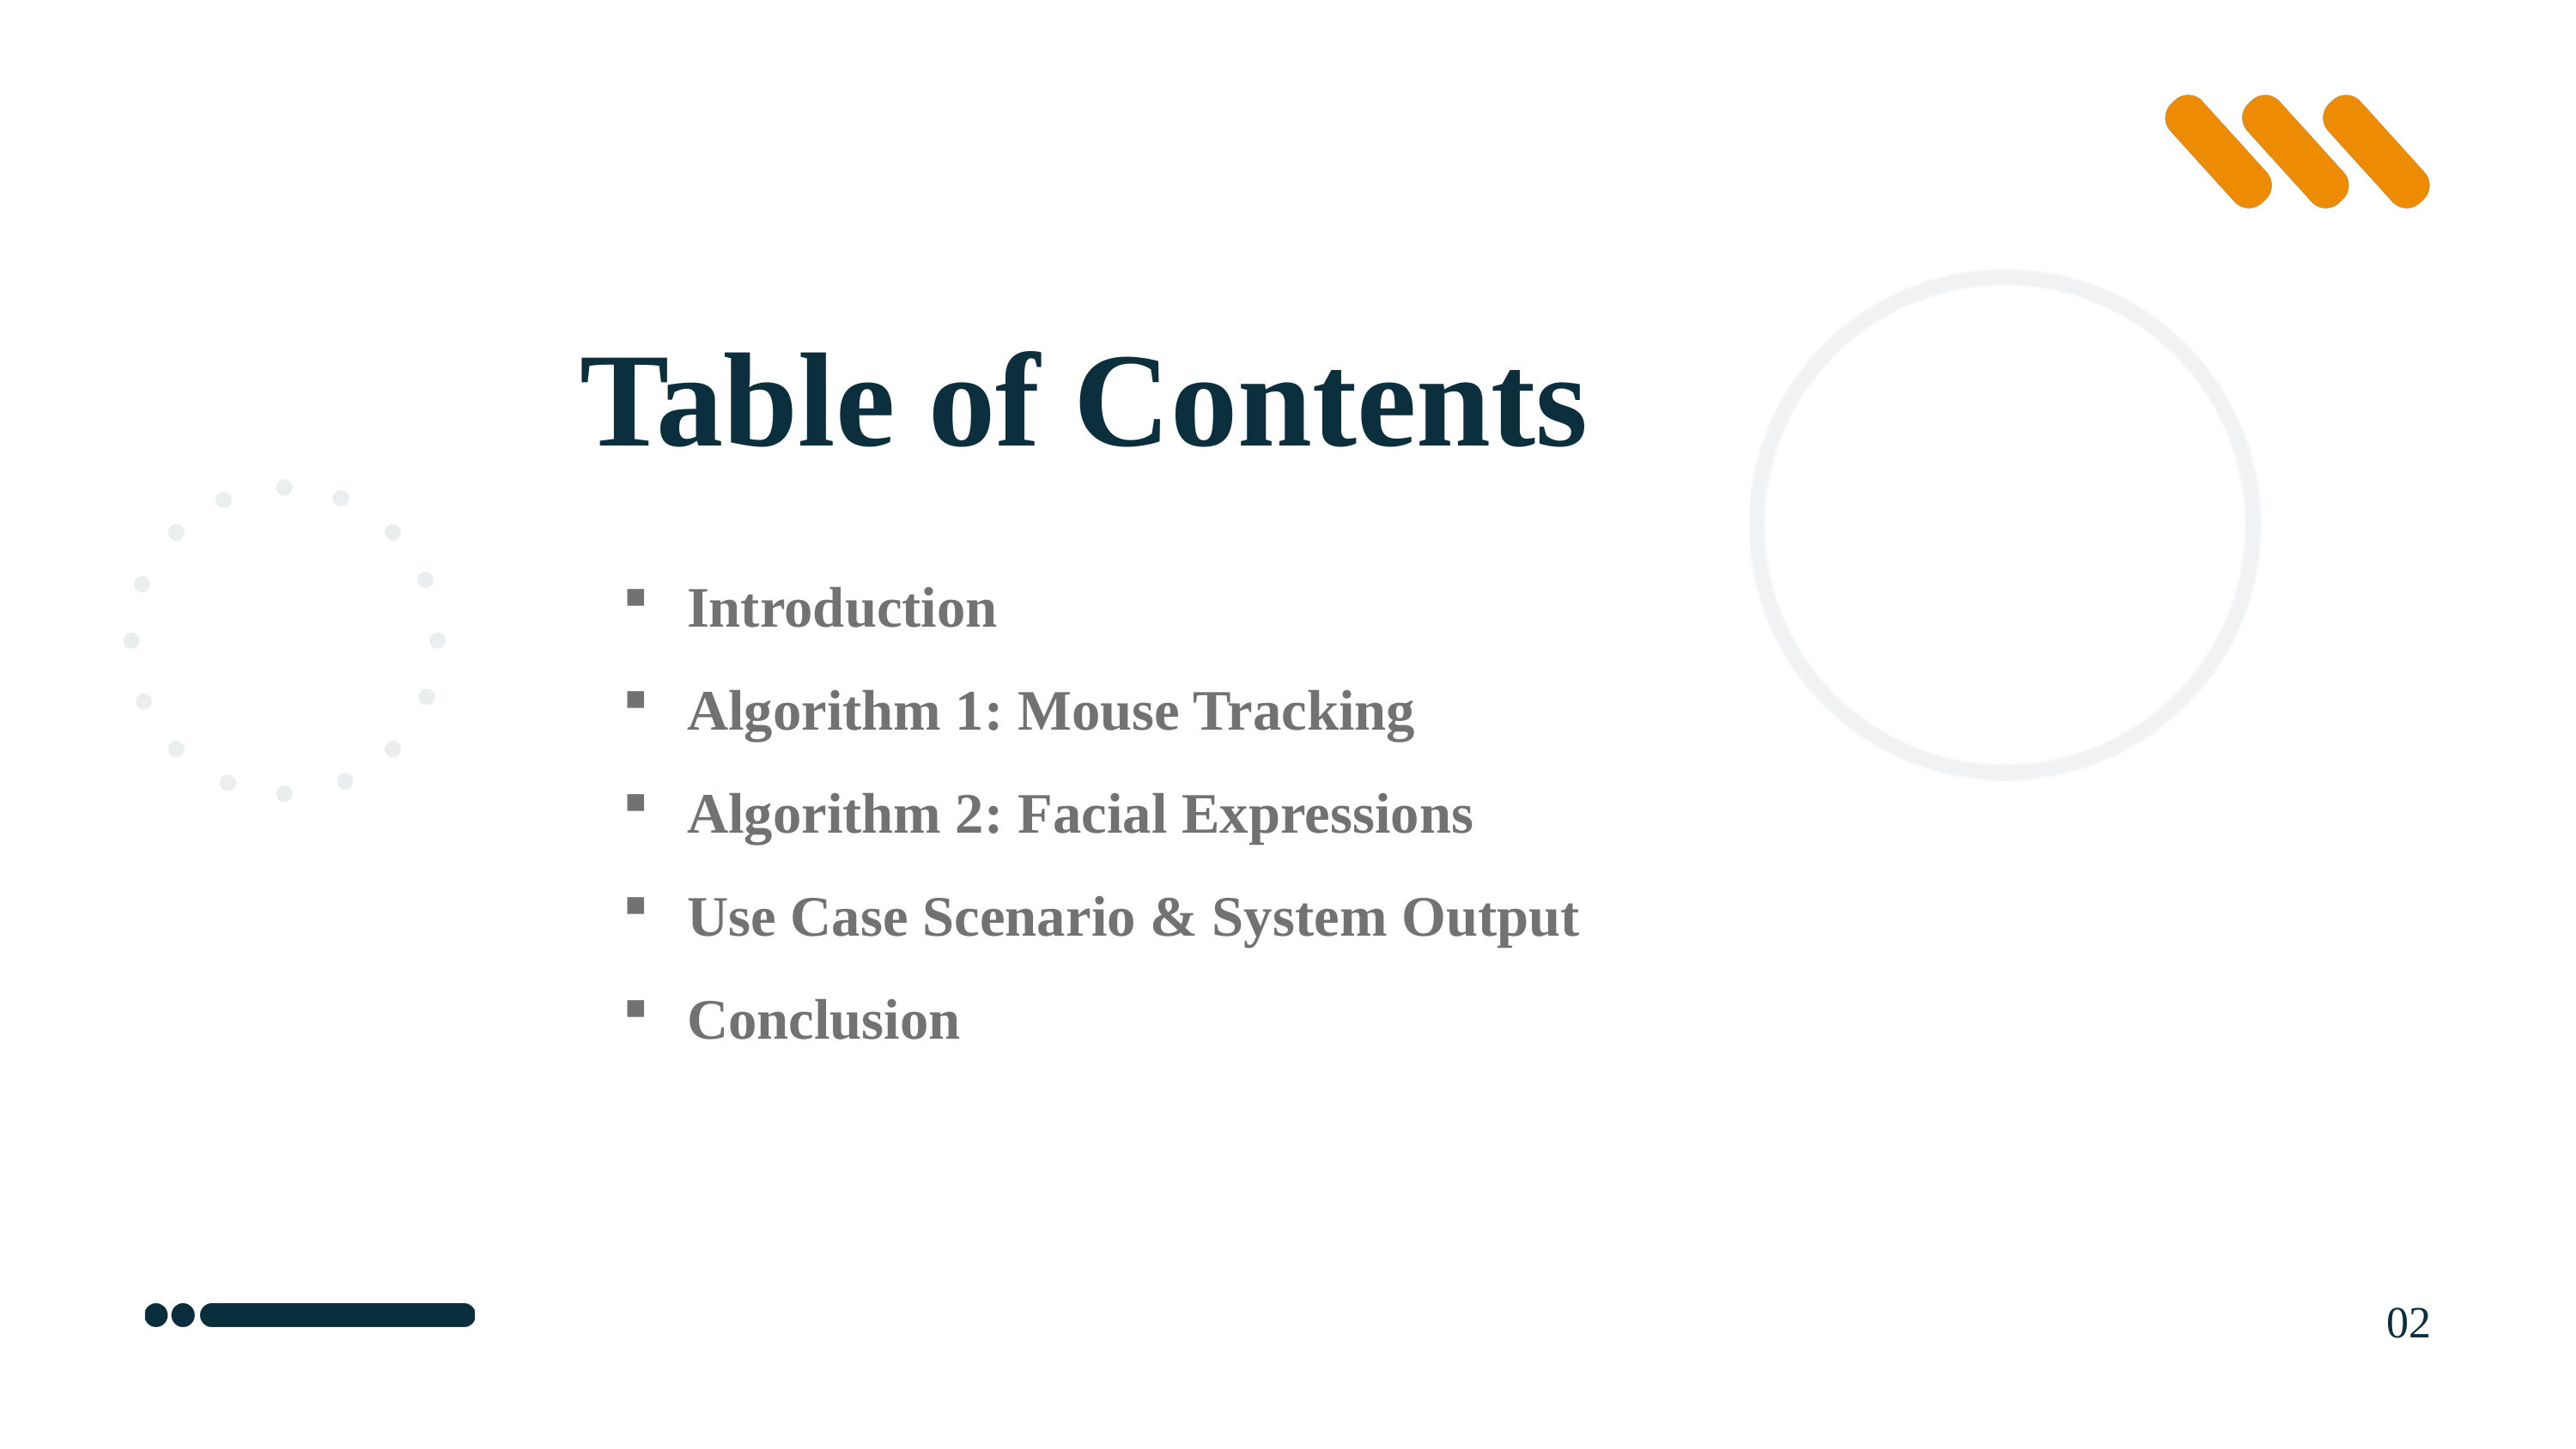

Table of Contents

Introduction
Algorithm 1: Mouse Tracking
Algorithm 2: Facial Expressions
Use Case Scenario & System Output
Conclusion
02